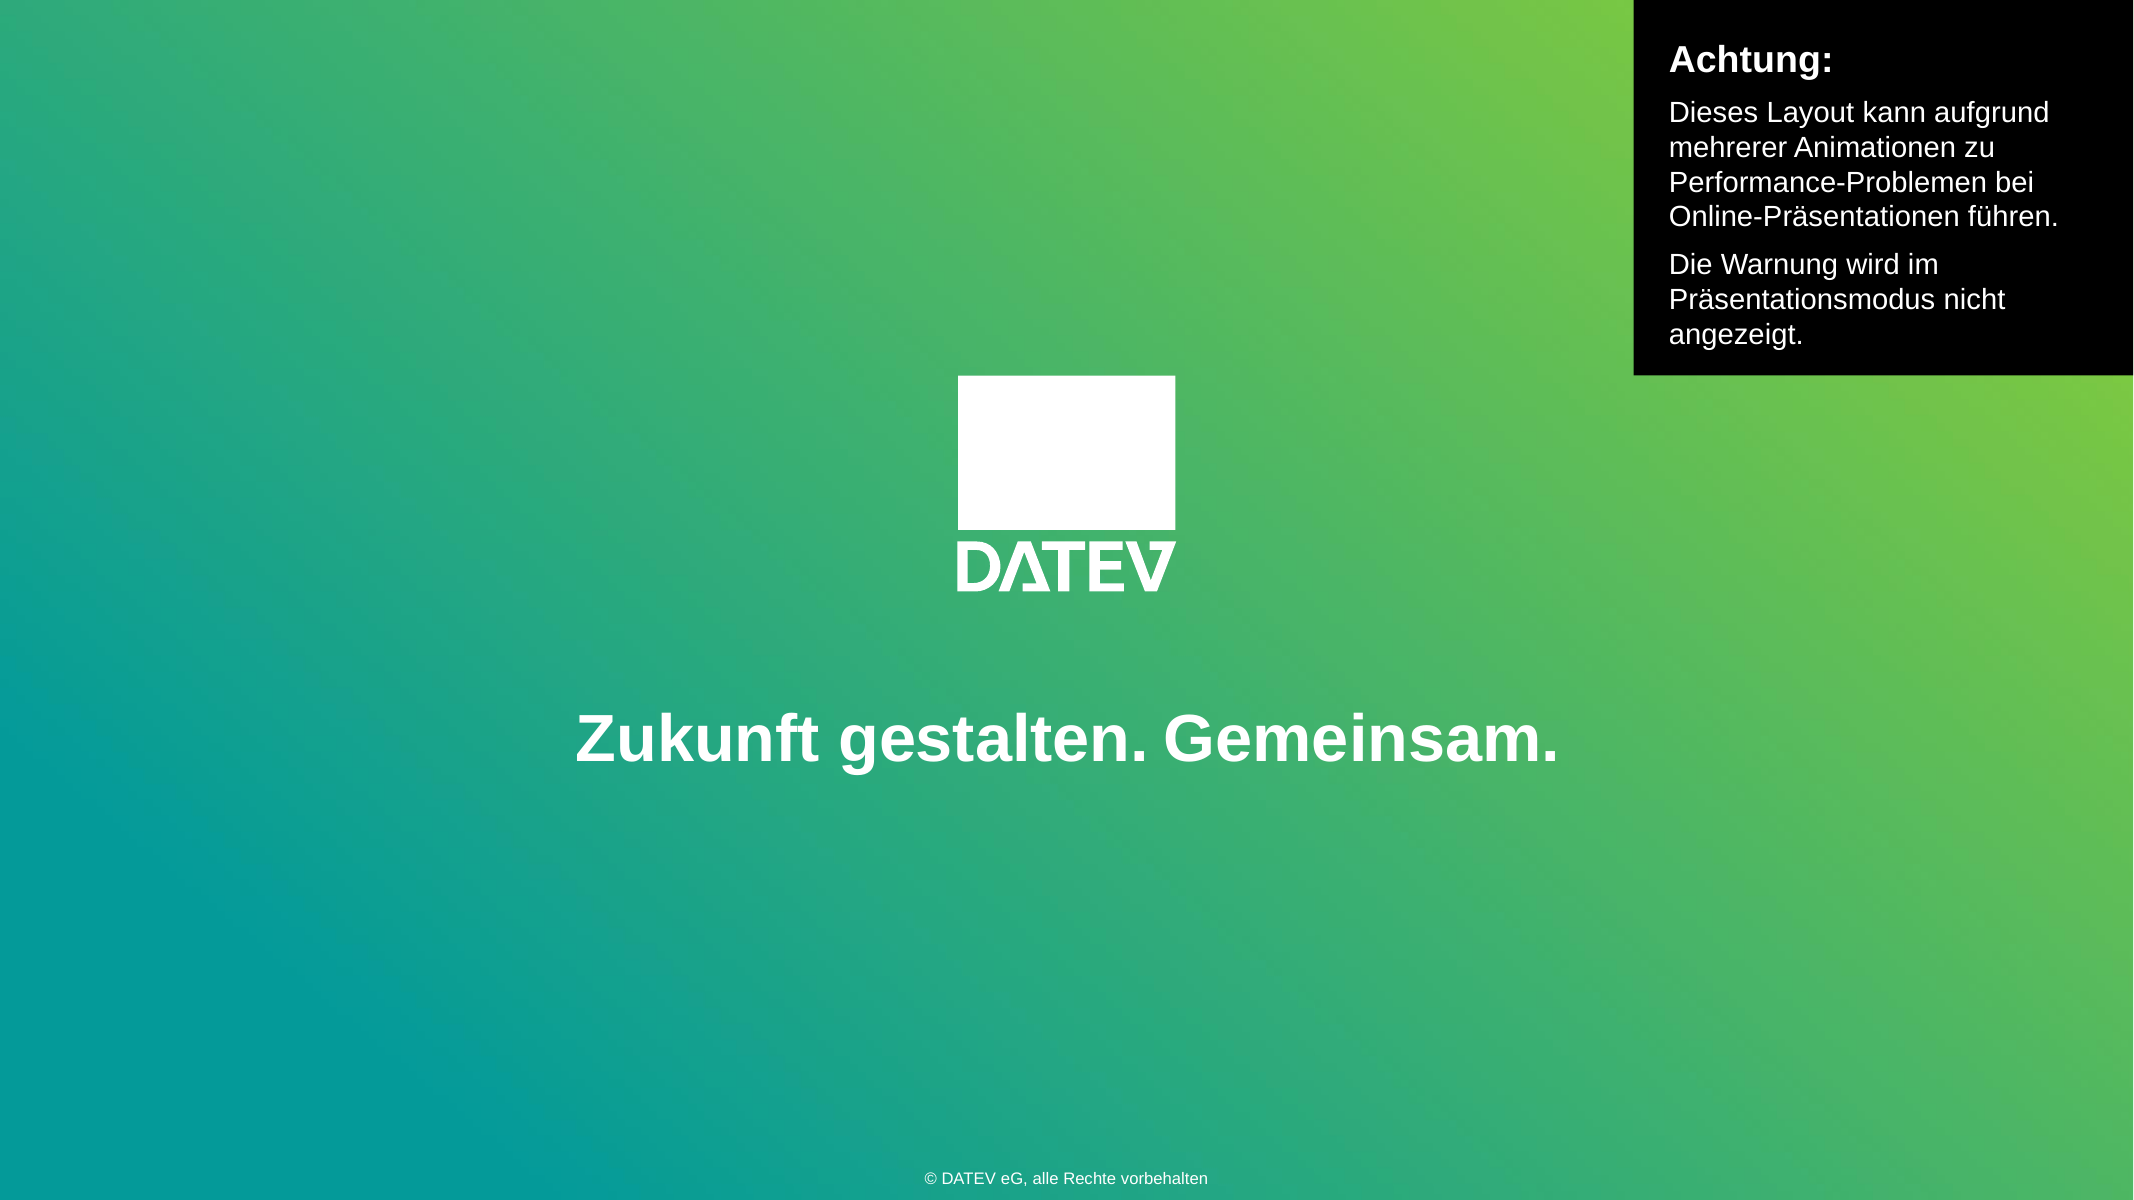

Hier kann eine Fußzeile stehen
17.11.2024
17